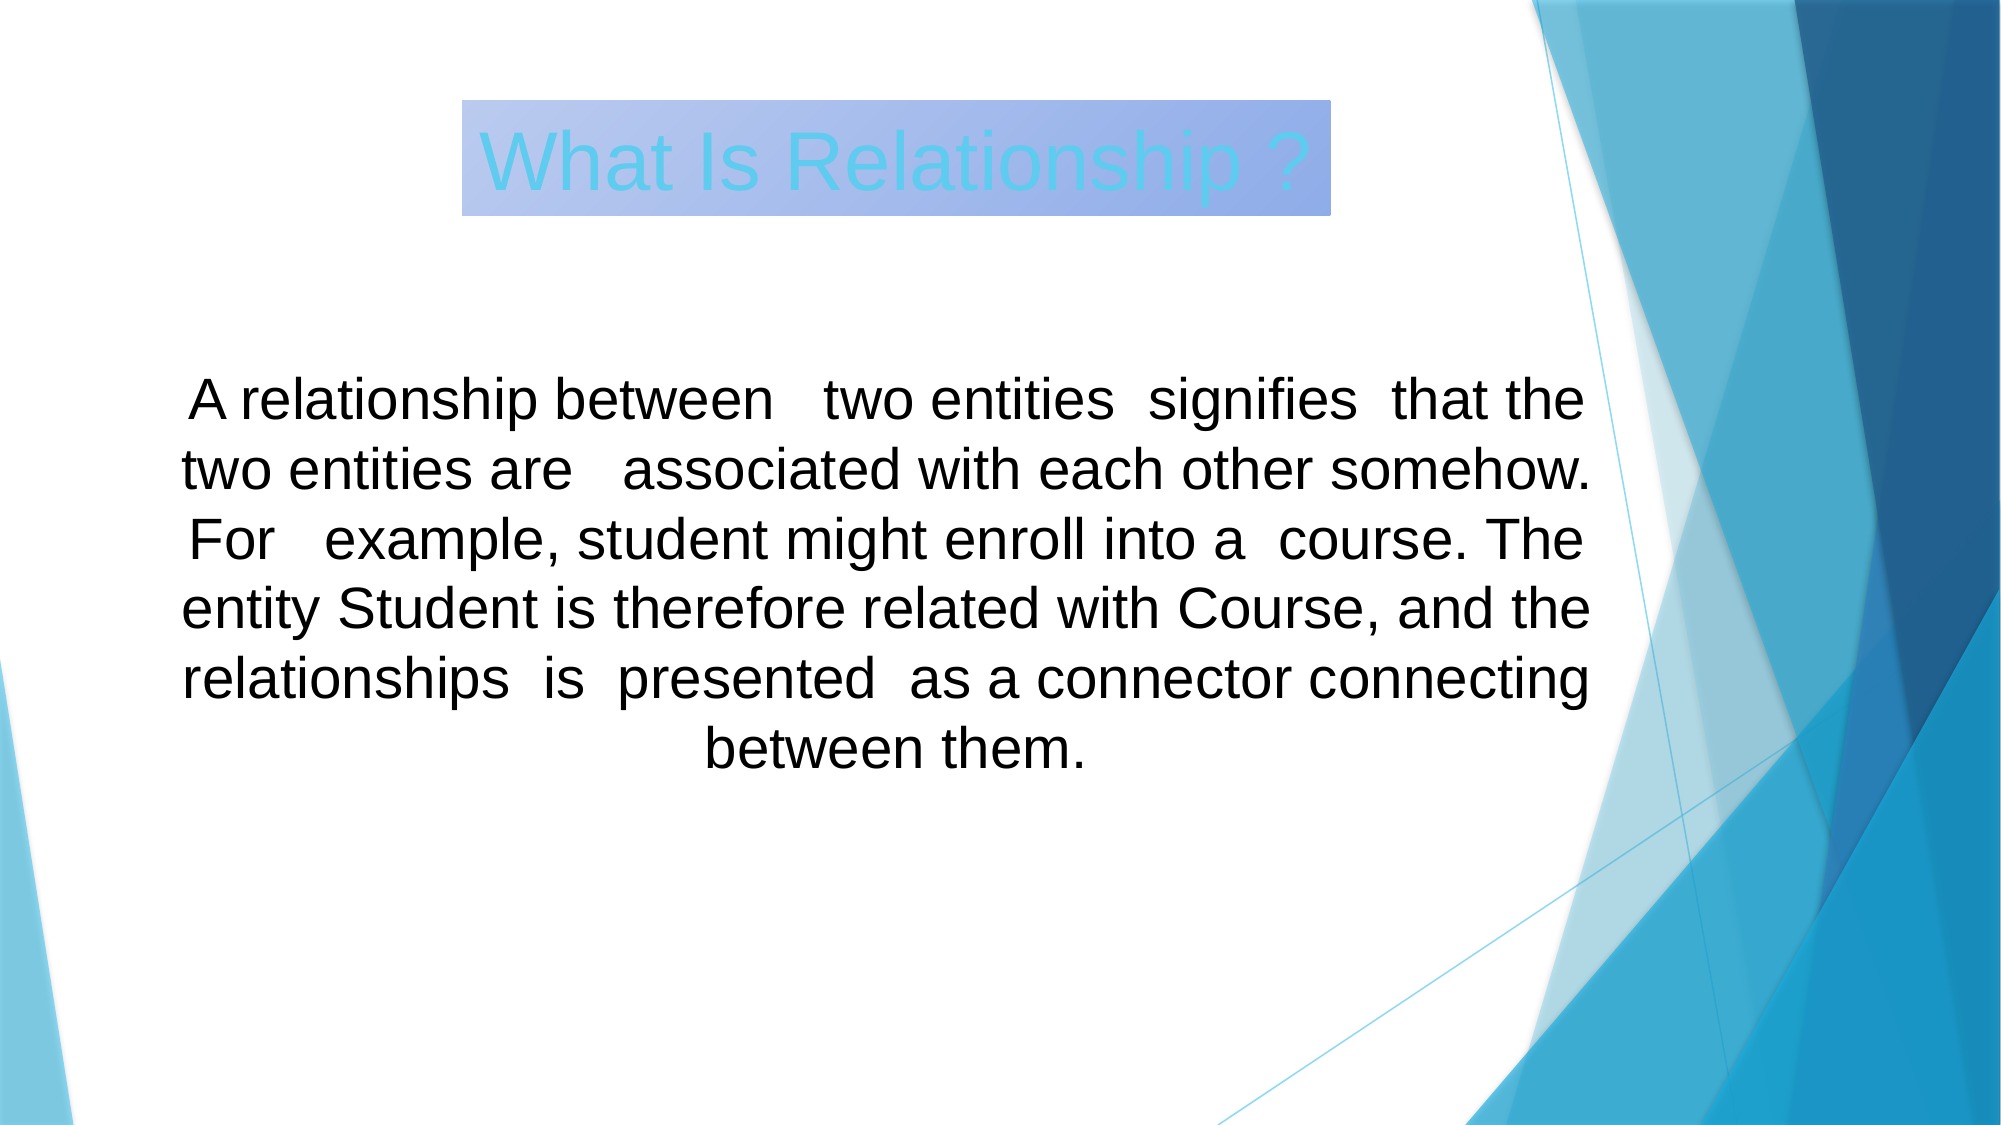

What Is Relationship ?
A relationship between   two entities  signifies  that the
two entities are   associated with each other somehow.
For   example, student might enroll into a  course. The
entity Student is therefore related with Course, and the
relationships  is  presented  as a connector connecting
between them.